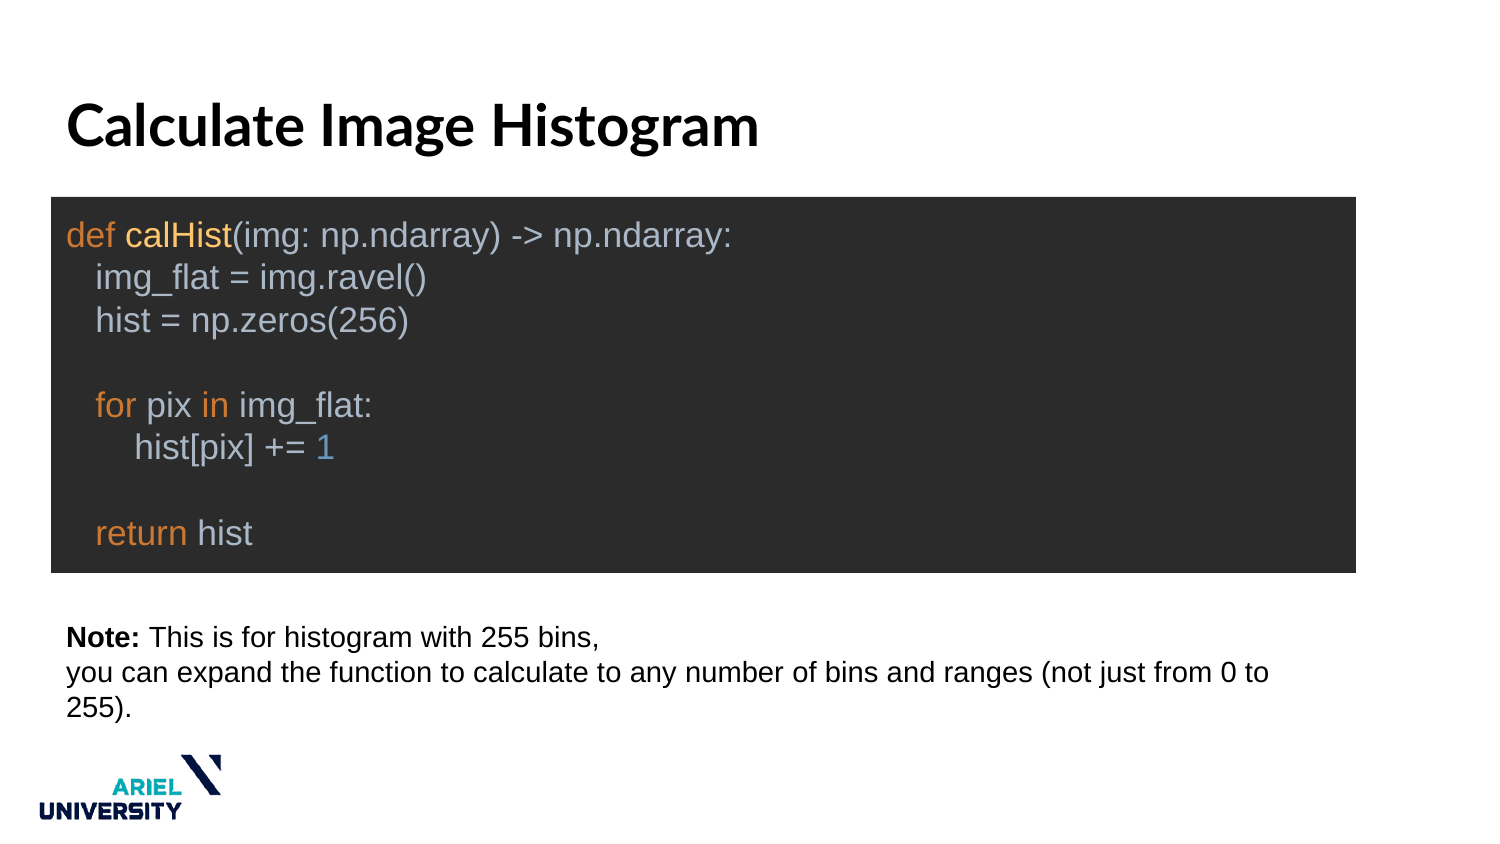

# Calculate Image Histogram
def calHist(img: np.ndarray) -> np.ndarray:
   img_flat = img.ravel()
   hist = np.zeros(256)

   for pix in img_flat:
       hist[pix] += 1

   return hist
Note: This is for histogram with 255 bins,
you can expand the function to calculate to any number of bins and ranges (not just from 0 to 255).